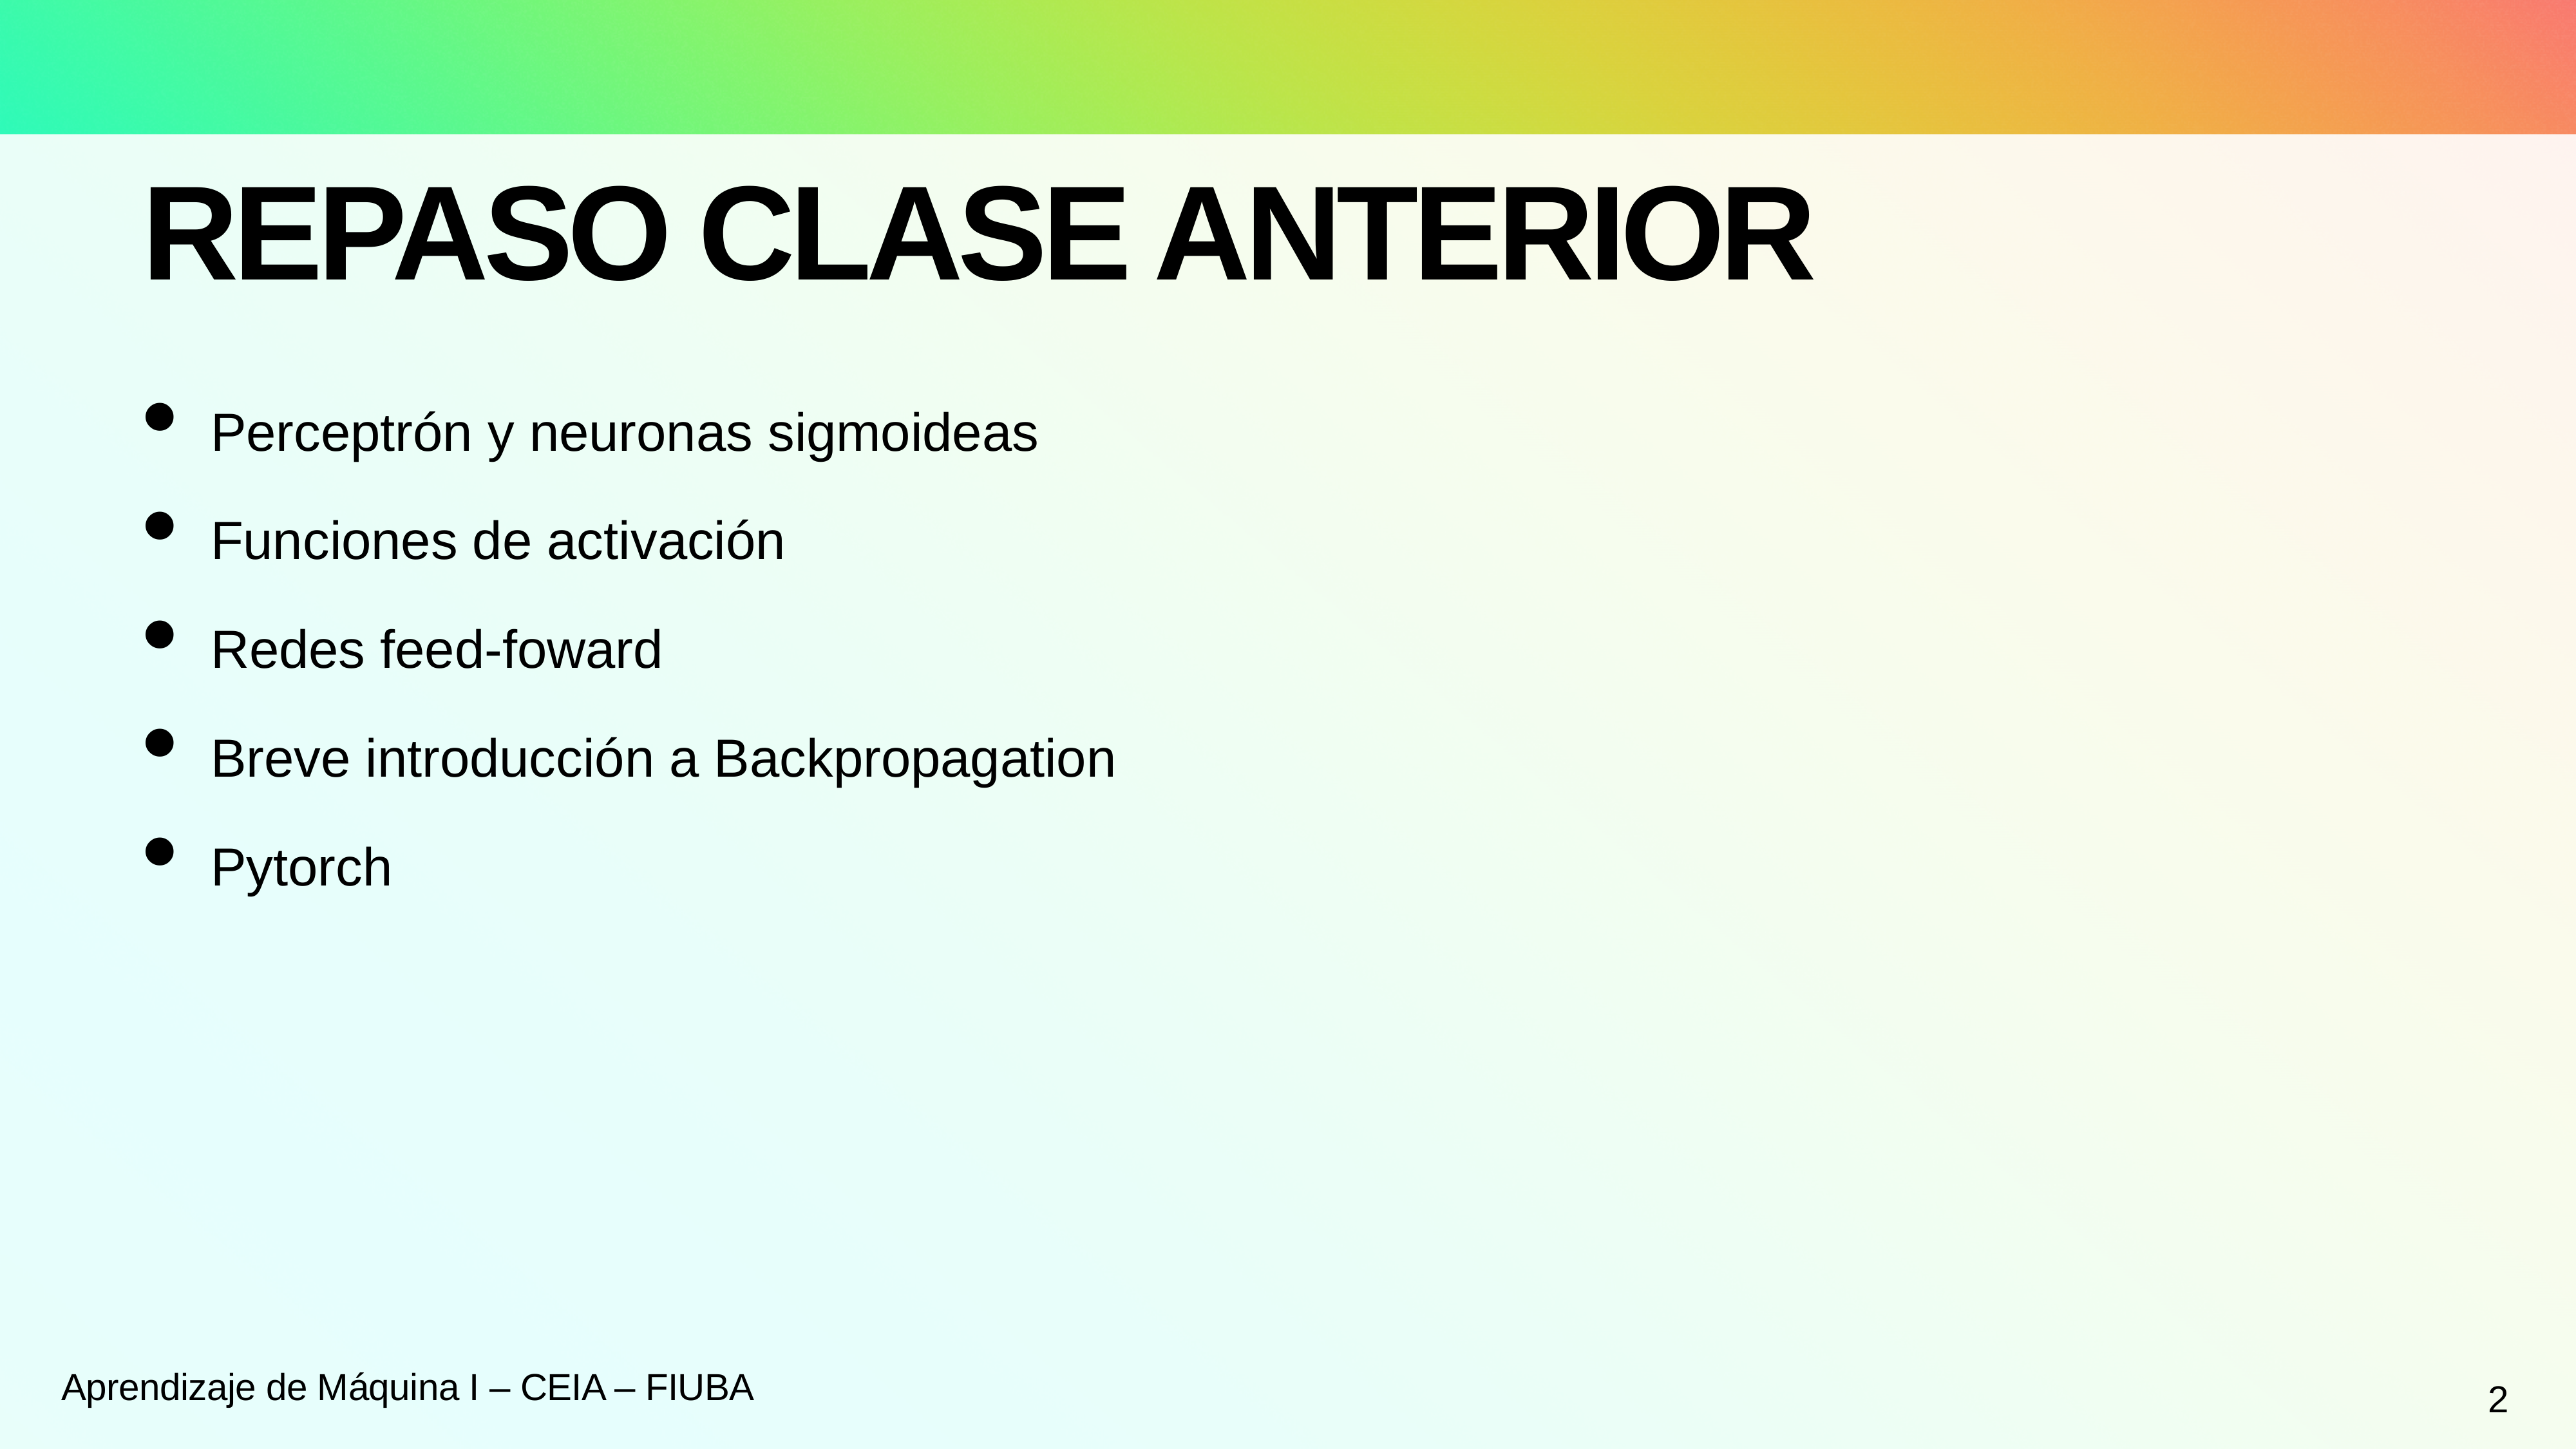

# Repaso clase anterior
Perceptrón y neuronas sigmoideas
Funciones de activación
Redes feed-foward
Breve introducción a Backpropagation
Pytorch

Aprendizaje de Máquina I – CEIA – FIUBA
2